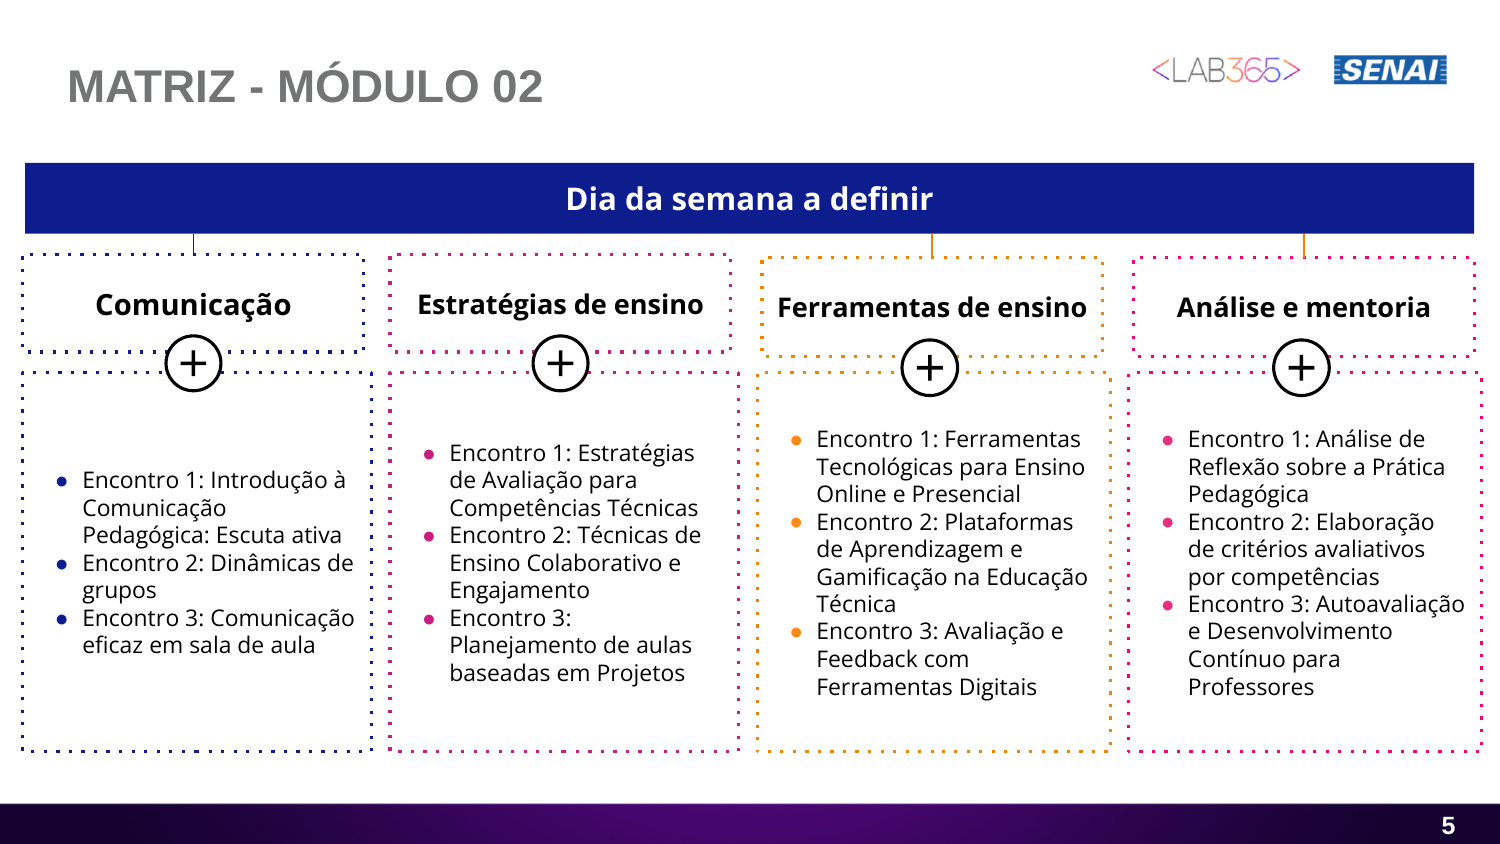

# MATRIZ - MÓDULO 02
Dia da semana a definir
Estratégias de ensino
Comunicação
Ferramentas de ensino
Análise e mentoria

Encontro 1: Ferramentas Tecnológicas para Ensino Online e Presencial
Encontro 2: Plataformas de Aprendizagem e Gamificação na Educação Técnica
Encontro 3: Avaliação e Feedback com Ferramentas Digitais
Encontro 1: Análise de Reflexão sobre a Prática Pedagógica
Encontro 2: Elaboração de critérios avaliativos por competências
Encontro 3: Autoavaliação e Desenvolvimento Contínuo para Professores
Encontro 1: Estratégias de Avaliação para Competências Técnicas
Encontro 2: Técnicas de Ensino Colaborativo e Engajamento
Encontro 3: Planejamento de aulas baseadas em Projetos
Encontro 1: Introdução à Comunicação Pedagógica: Escuta ativa
Encontro 2: Dinâmicas de grupos
Encontro 3: Comunicação eficaz em sala de aula
5